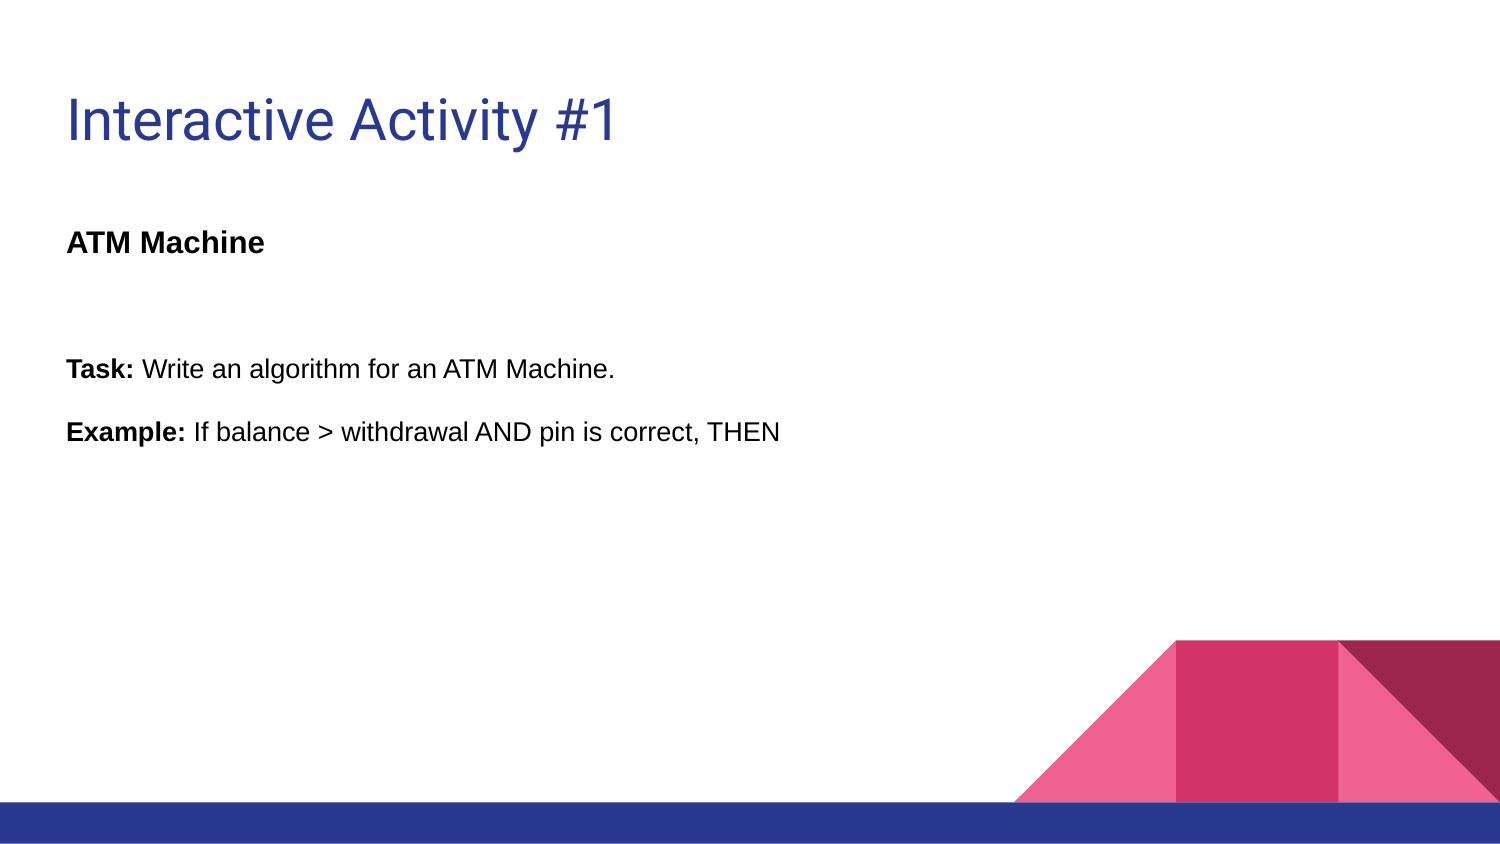

# Interactive Activity #1
ATM Machine

Task: Write an algorithm for an ATM Machine.
Example: If balance > withdrawal AND pin is correct, THEN